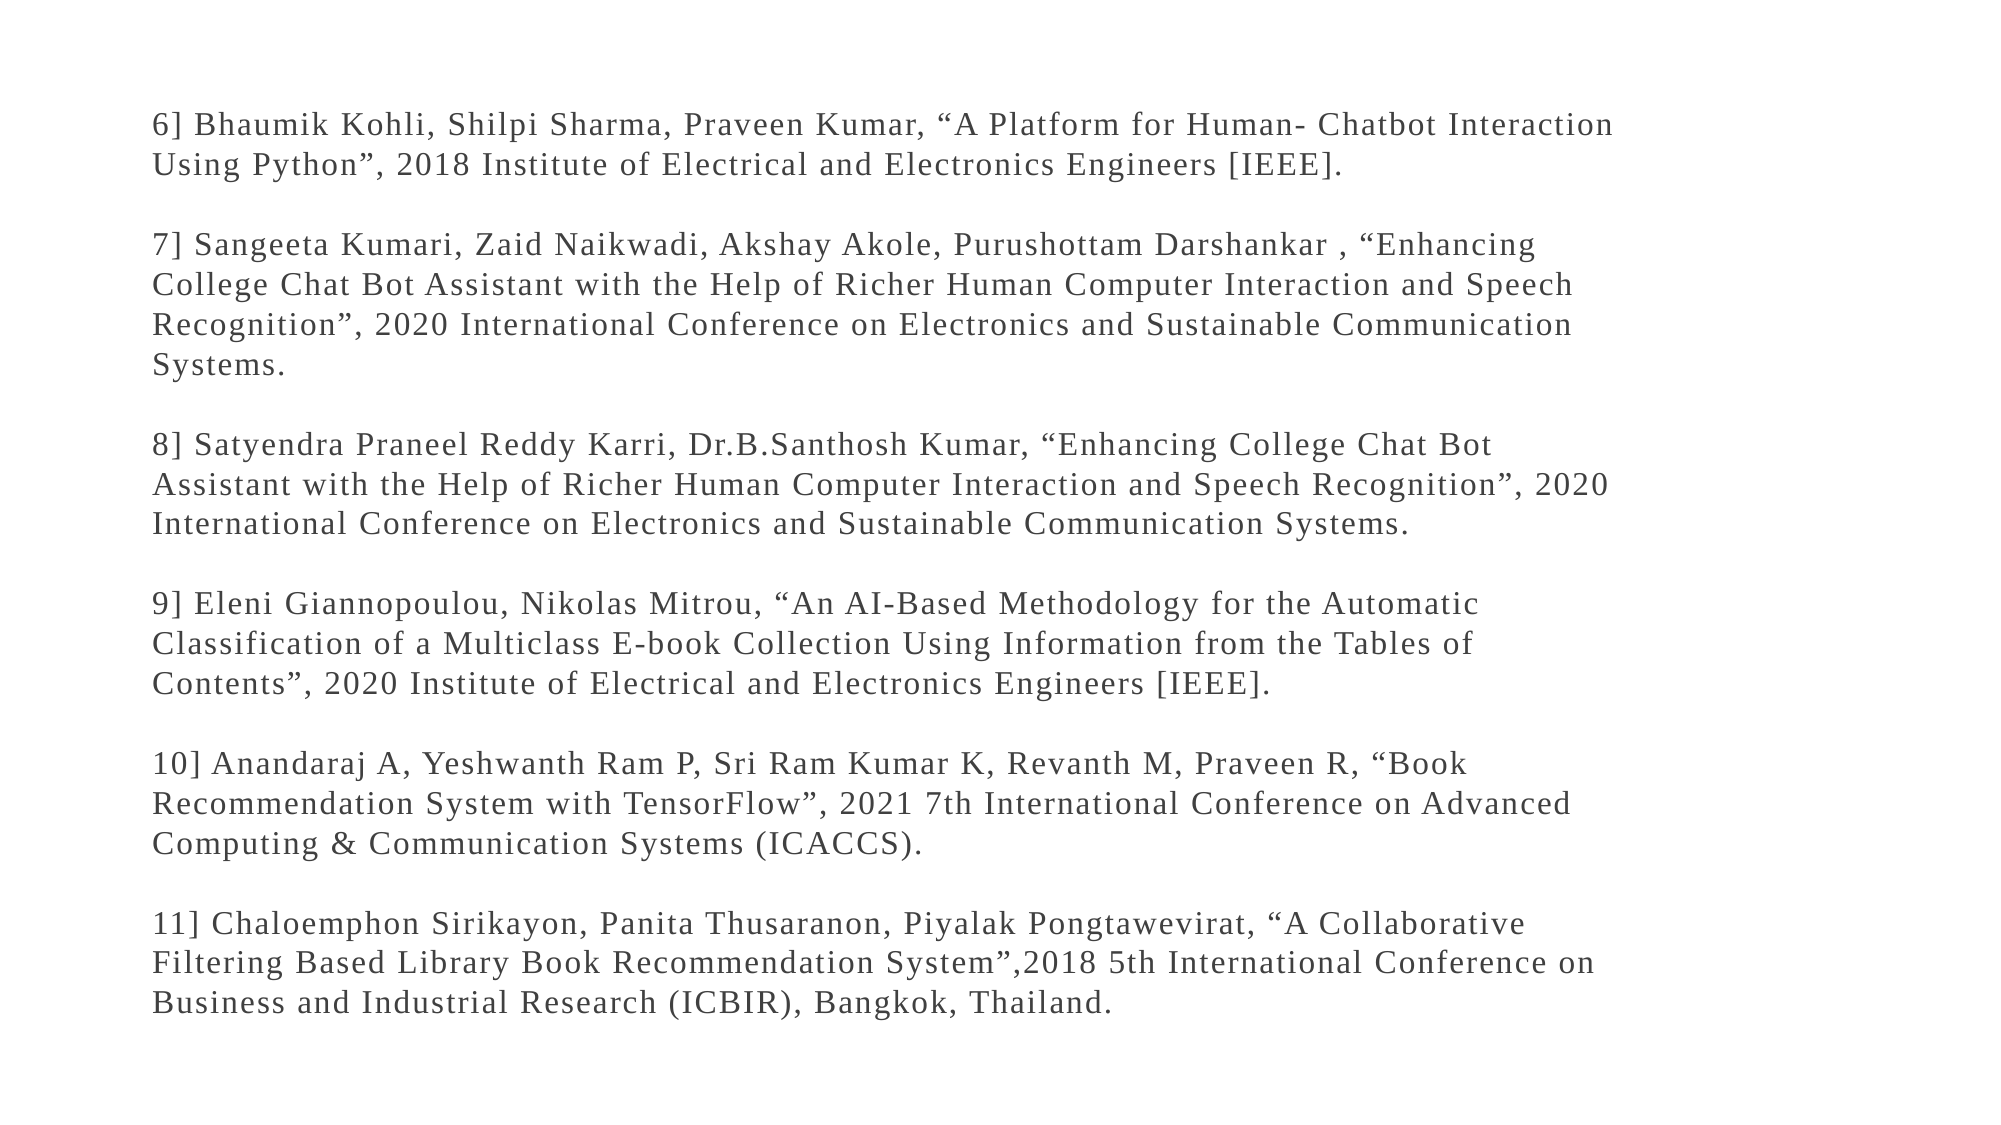

6] Bhaumik Kohli, Shilpi Sharma, Praveen Kumar, “A Platform for Human- Chatbot Interaction
Using Python”, 2018 Institute of Electrical and Electronics Engineers [IEEE].

7] Sangeeta Kumari, Zaid Naikwadi, Akshay Akole, Purushottam Darshankar , “Enhancing
College Chat Bot Assistant with the Help of Richer Human Computer Interaction and Speech
Recognition”, 2020 International Conference on Electronics and Sustainable Communication
Systems.

8] Satyendra Praneel Reddy Karri, Dr.B.Santhosh Kumar, “Enhancing College Chat Bot
Assistant with the Help of Richer Human Computer Interaction and Speech Recognition”, 2020
International Conference on Electronics and Sustainable Communication Systems.

9] Eleni Giannopoulou, Nikolas Mitrou, “An AI-Based Methodology for the Automatic
Classification of a Multiclass E-book Collection Using Information from the Tables of
Contents”, 2020 Institute of Electrical and Electronics Engineers [IEEE].

10] Anandaraj A, Yeshwanth Ram P, Sri Ram Kumar K, Revanth M, Praveen R, “Book
Recommendation System with TensorFlow”, 2021 7th International Conference on Advanced
Computing & Communication Systems (ICACCS).

11] Chaloemphon Sirikayon, Panita Thusaranon, Piyalak Pongtawevirat, “A Collaborative
Filtering Based Library Book Recommendation System”,2018 5th International Conference on
Business and Industrial Research (ICBIR), Bangkok, Thailand.